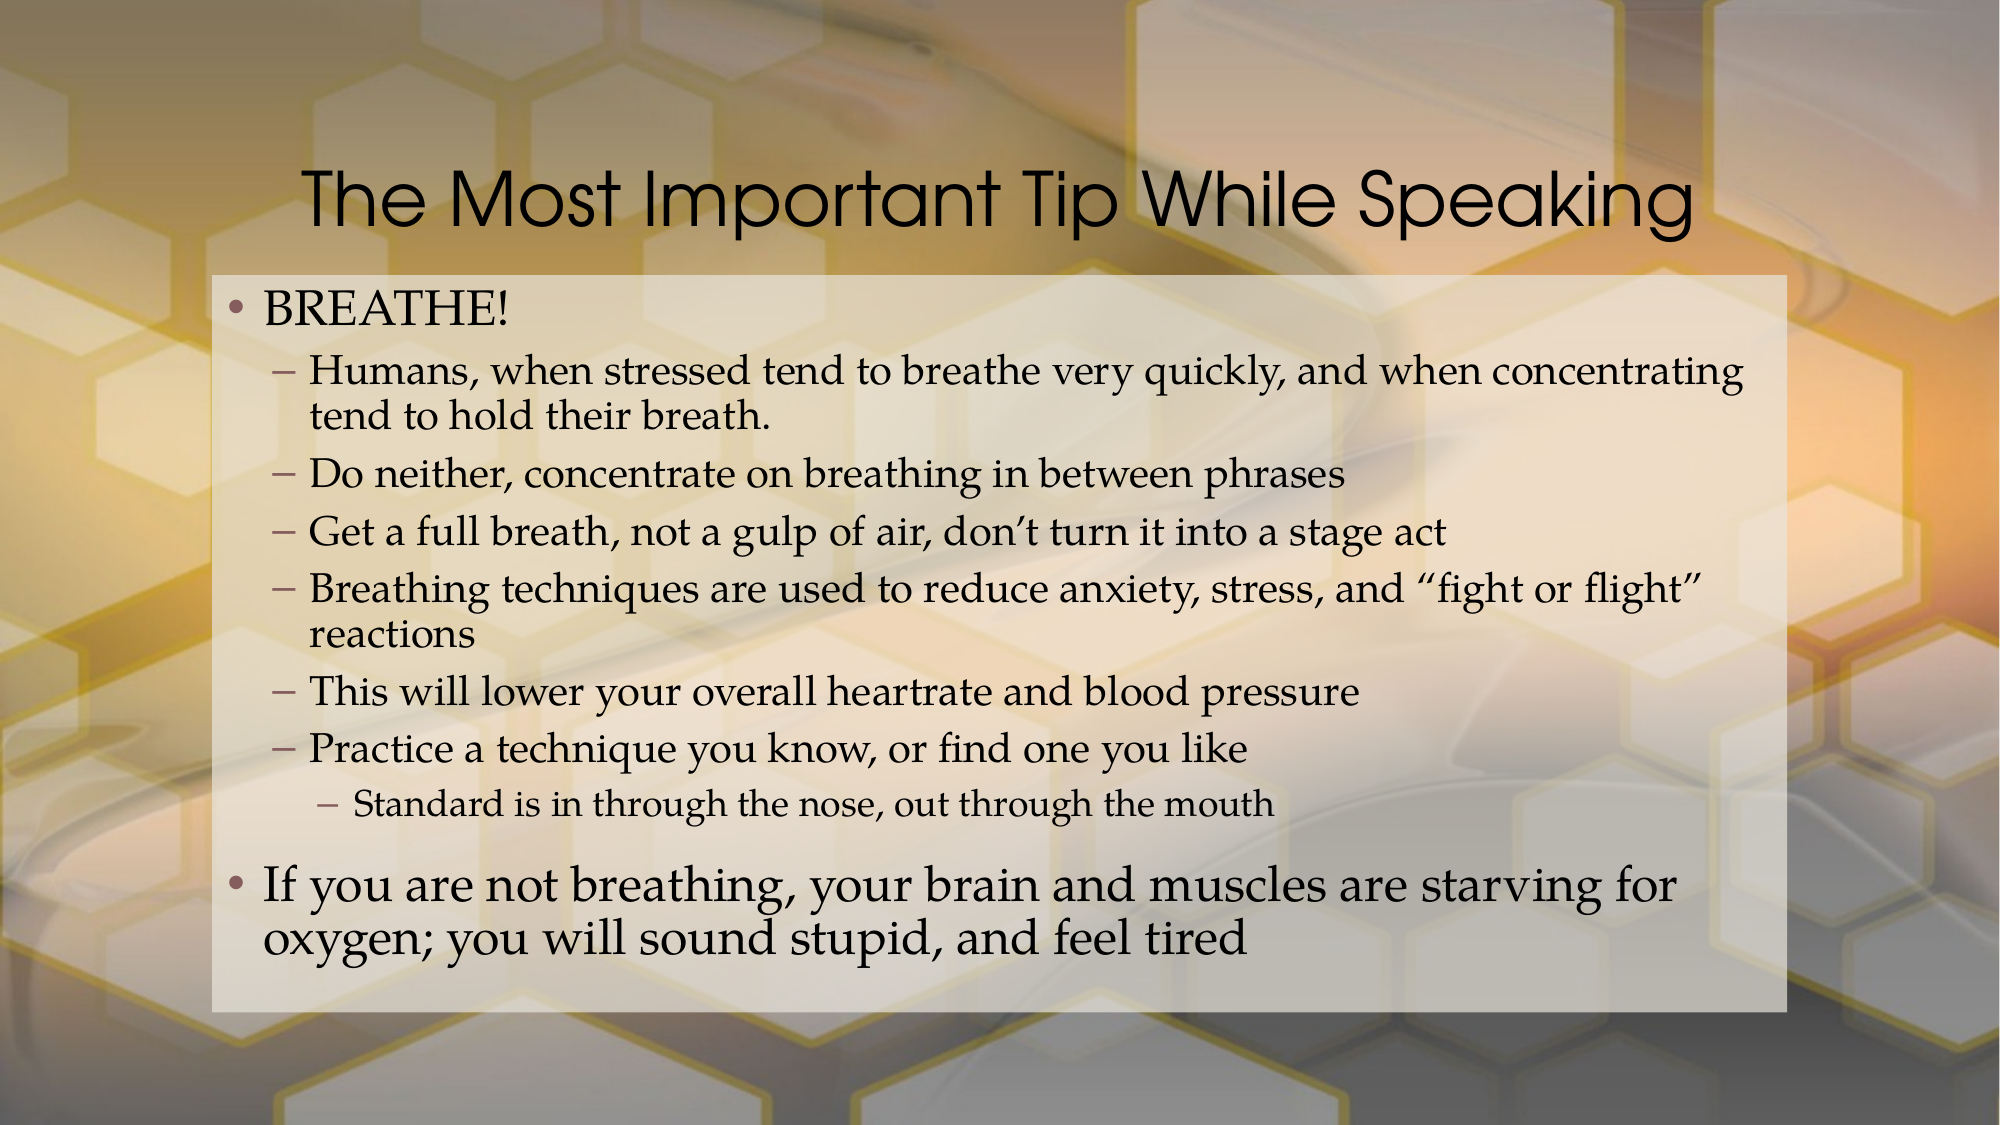

# The Most Important Tip While Speaking
BREATHE!
Humans, when stressed tend to breathe very quickly, and when concentrating tend to hold their breath.
Do neither, concentrate on breathing in between phrases
Get a full breath, not a gulp of air, don’t turn it into a stage act
Breathing techniques are used to reduce anxiety, stress, and “fight or flight” reactions
This will lower your overall heartrate and blood pressure
Practice a technique you know, or find one you like
Standard is in through the nose, out through the mouth
If you are not breathing, your brain and muscles are starving for oxygen; you will sound stupid, and feel tired